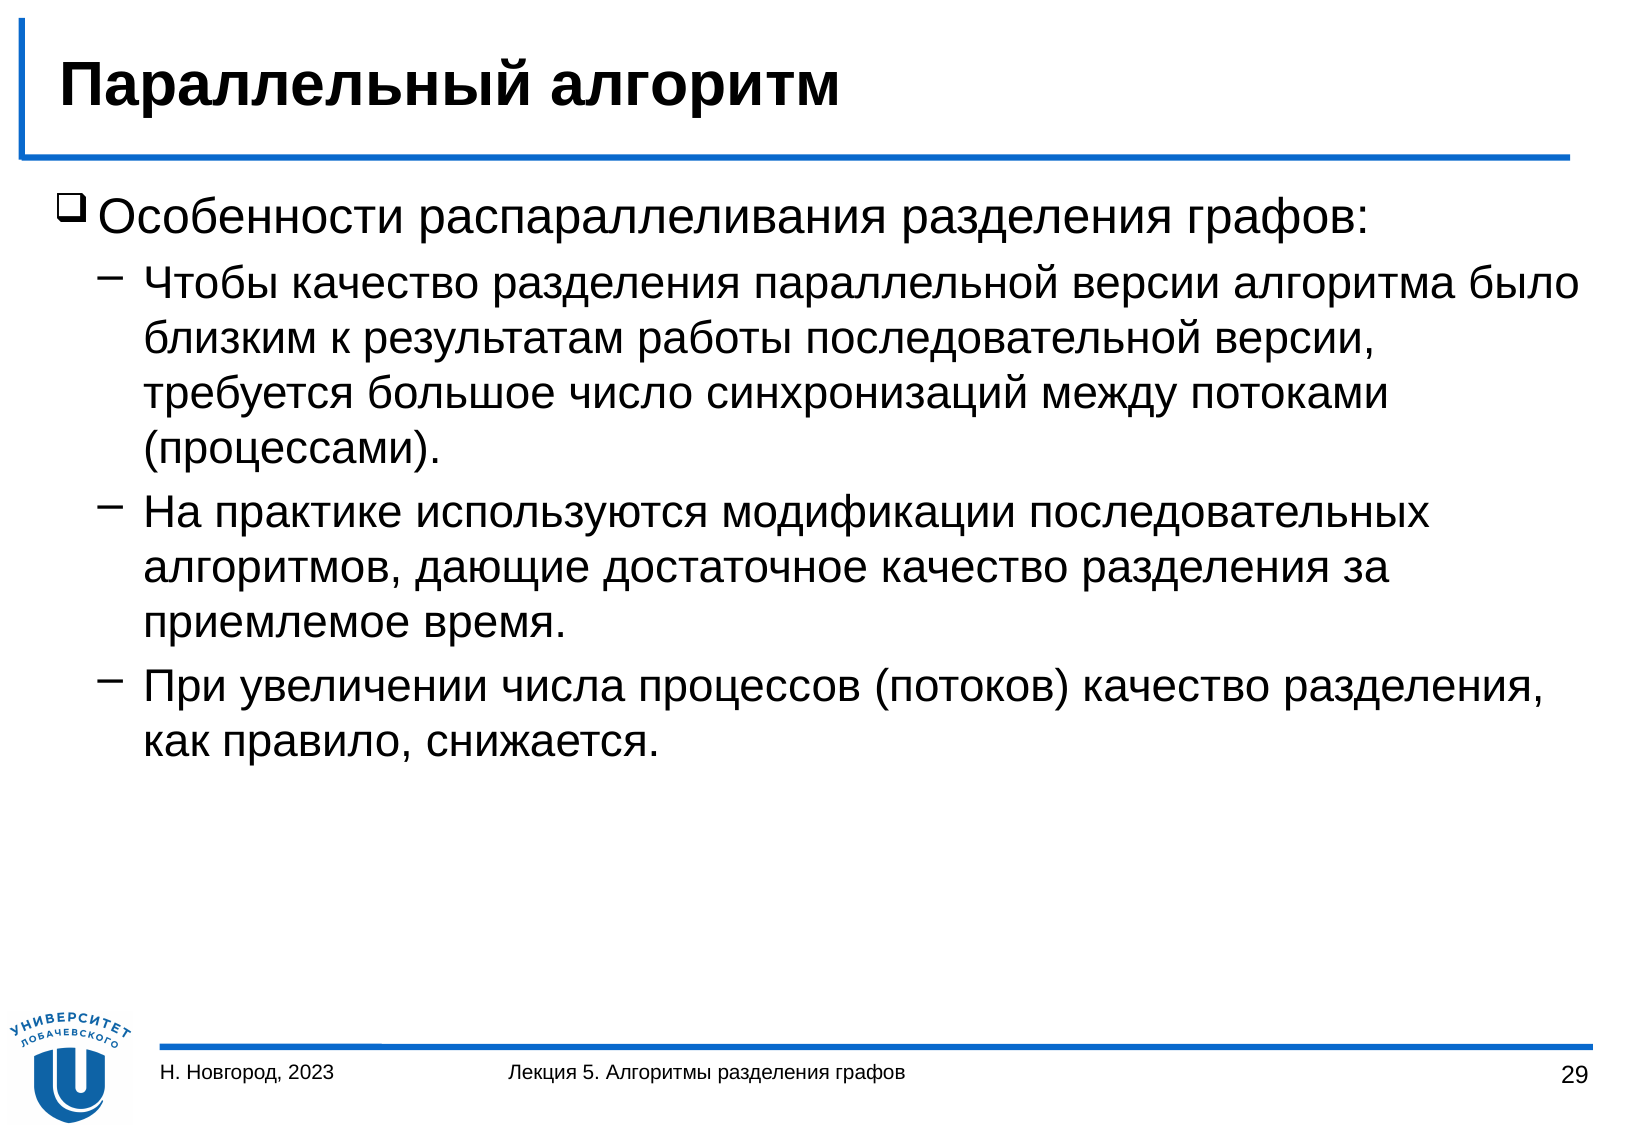

# Параллельный алгоритм
Особенности распараллеливания разделения графов:
Чтобы качество разделения параллельной версии алгоритма было близким к результатам работы последовательной версии, требуется большое число синхронизаций между потоками (процессами).
На практике используются модификации последовательных алгоритмов, дающие достаточное качество разделения за приемлемое время.
При увеличении числа процессов (потоков) качество разделения, как правило, снижается.
Н. Новгород, 2023
Лекция 5. Алгоритмы разделения графов
29